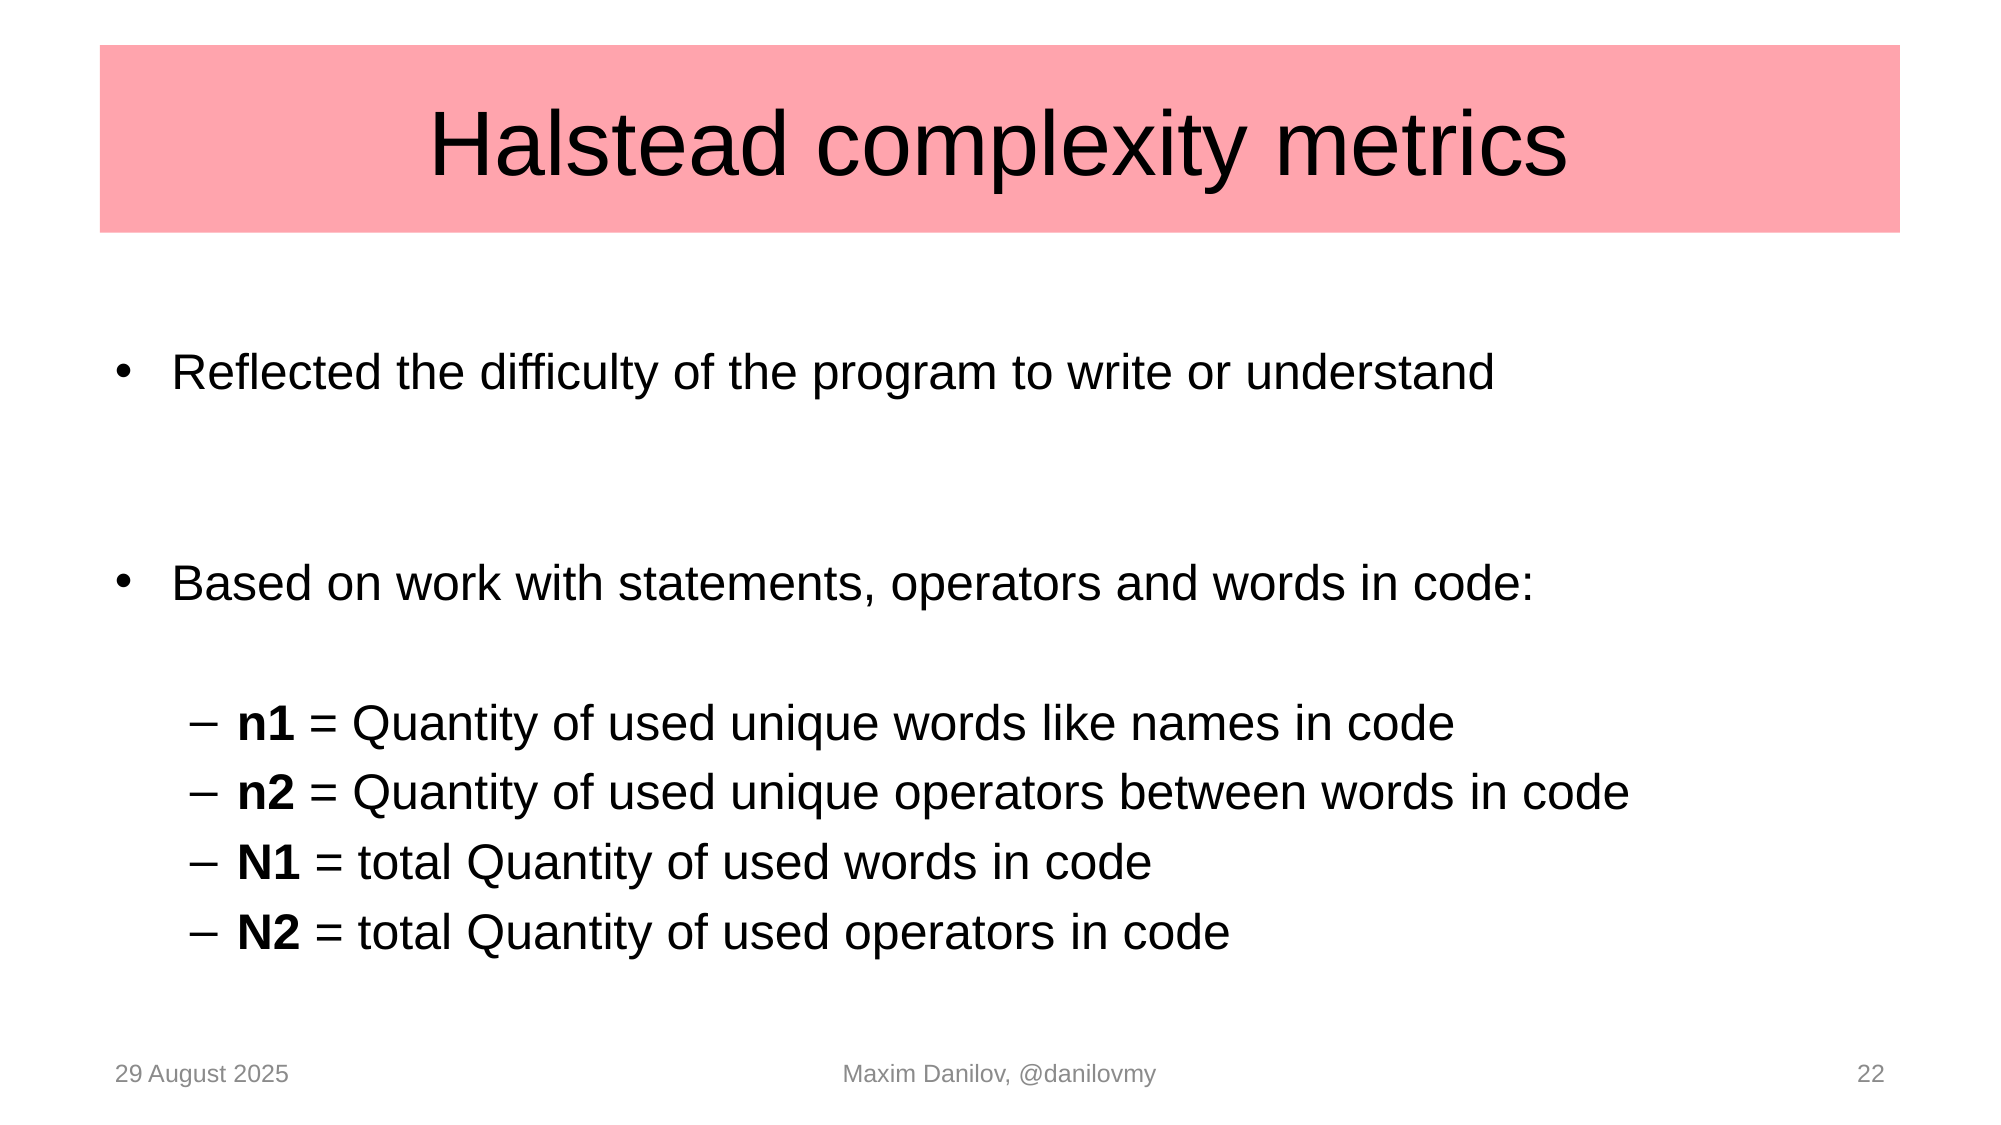

# Halstead complexity metrics

Reflected the difficulty of the program to write or understand

Based on work with statements, operators and words in code:

n1 = Quantity of used unique words like names in code
n2 = Quantity of used unique operators between words in code
N1 = total Quantity of used words in code
N2 = total Quantity of used operators in code

29 August 2025
Maxim Danilov, @danilovmy
22